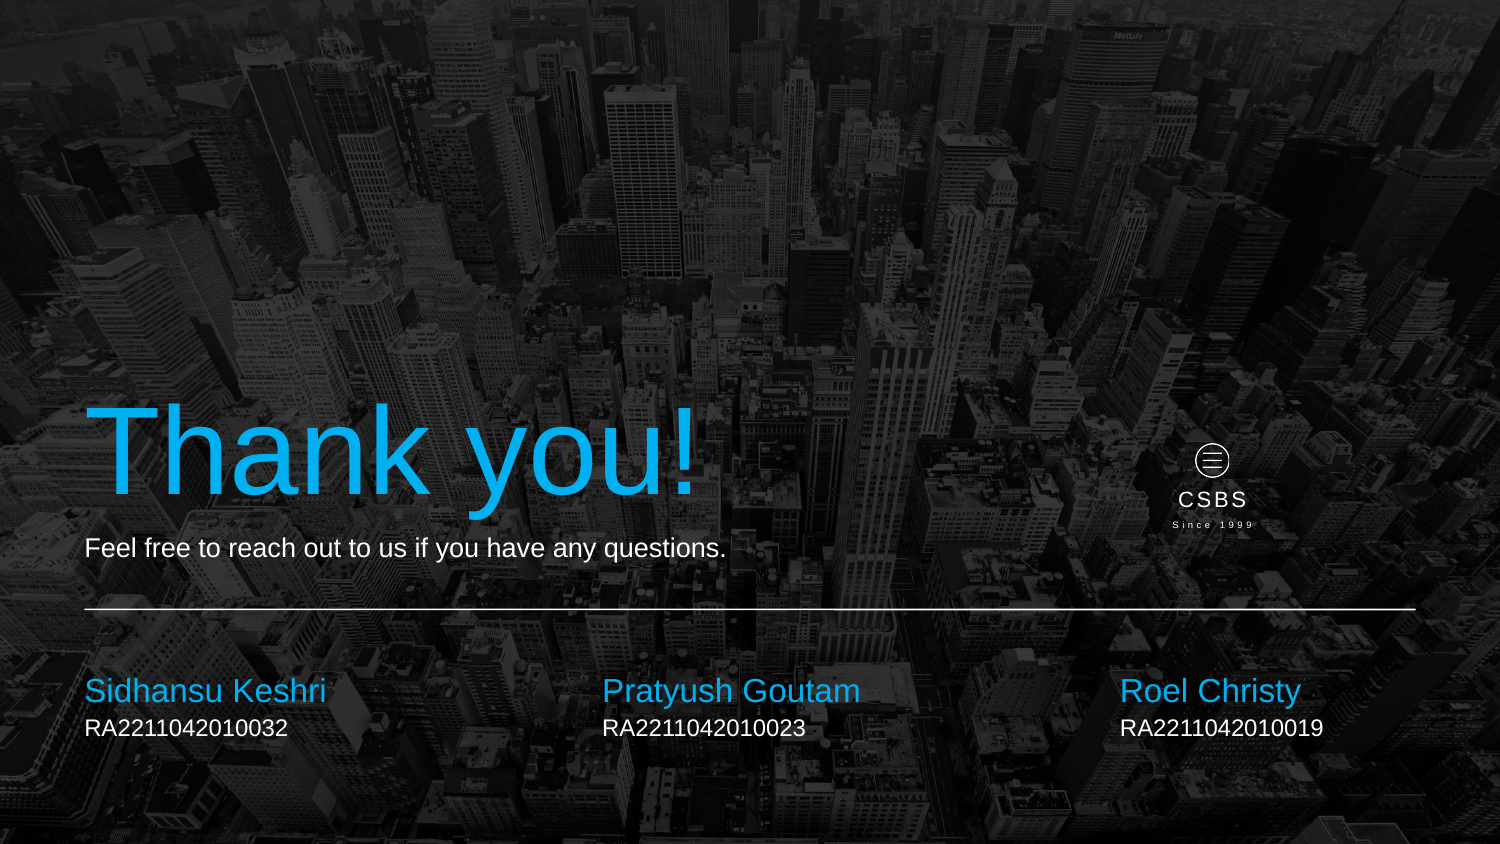

Thank you!
Feel free to reach out to us if you have any questions.

CSBS
Since 1999

Sidhansu Keshri
RA2211042010032
Pratyush Goutam
RA2211042010023
Roel Christy
RA2211042010019